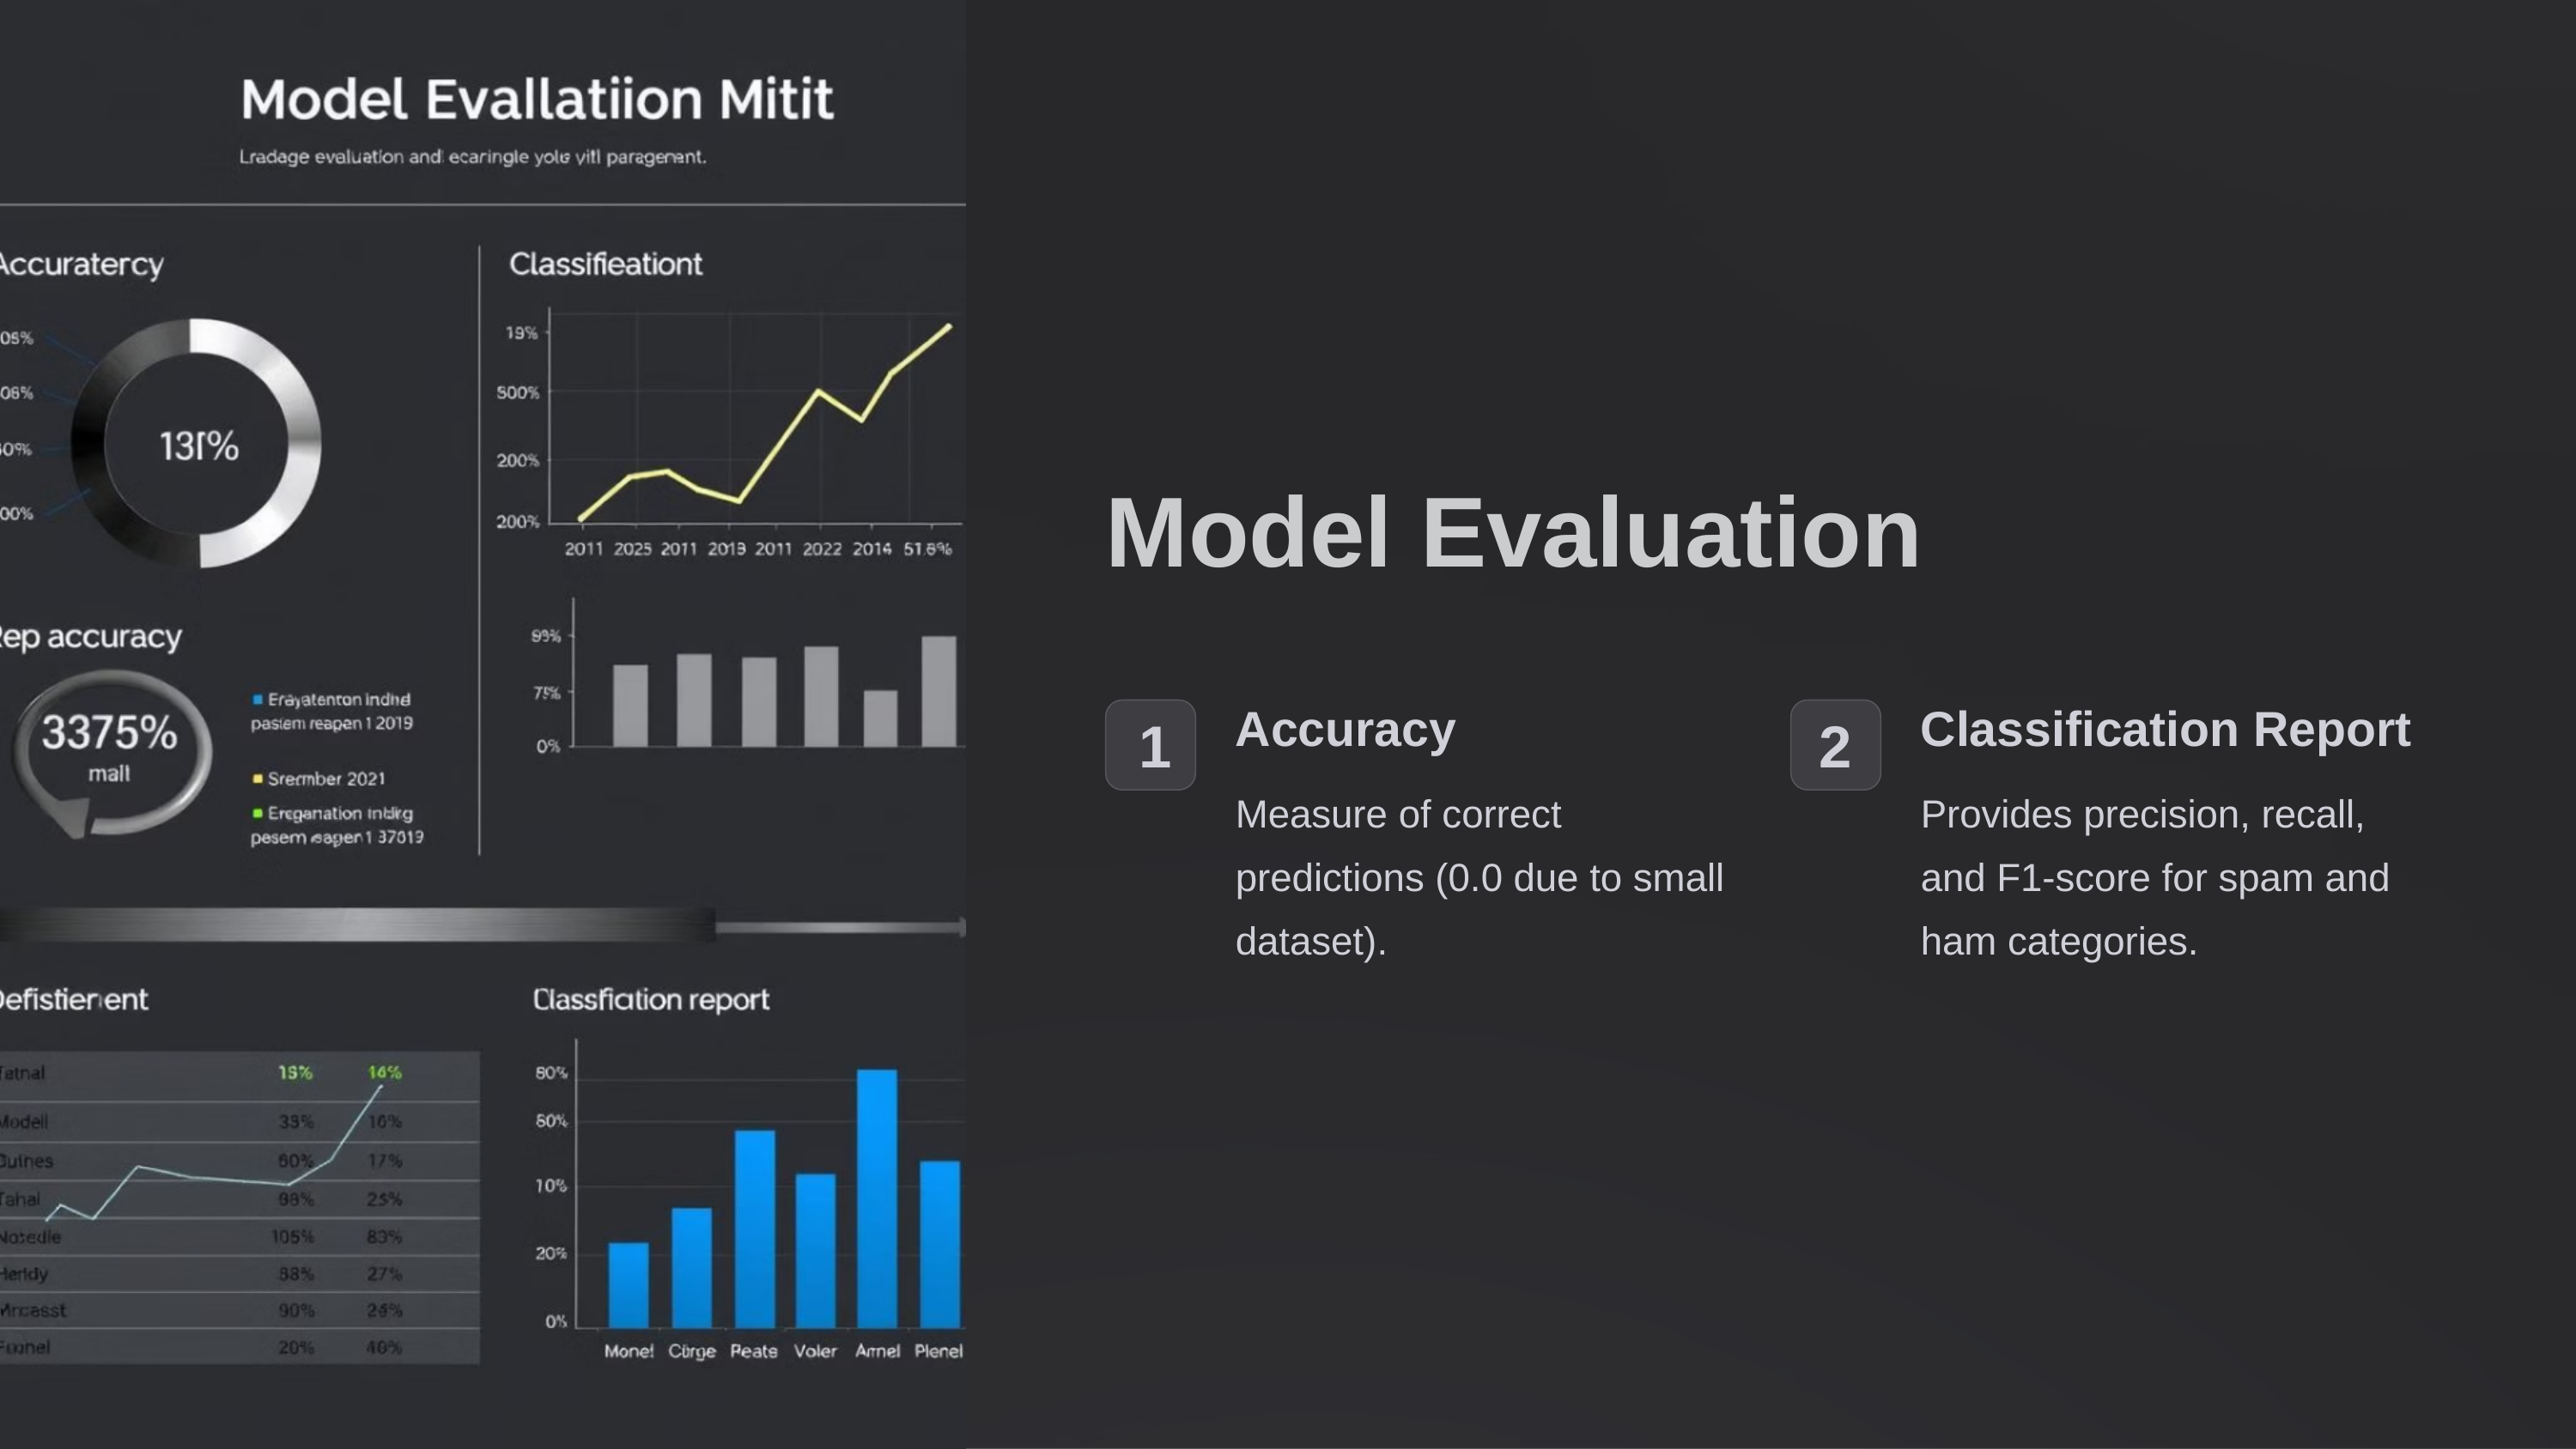

Model Evaluation
Accuracy
Classification Report

1
2
Measure of correct predictions (0.0 due to small dataset).
Provides precision, recall, and F1-score for spam and ham categories.